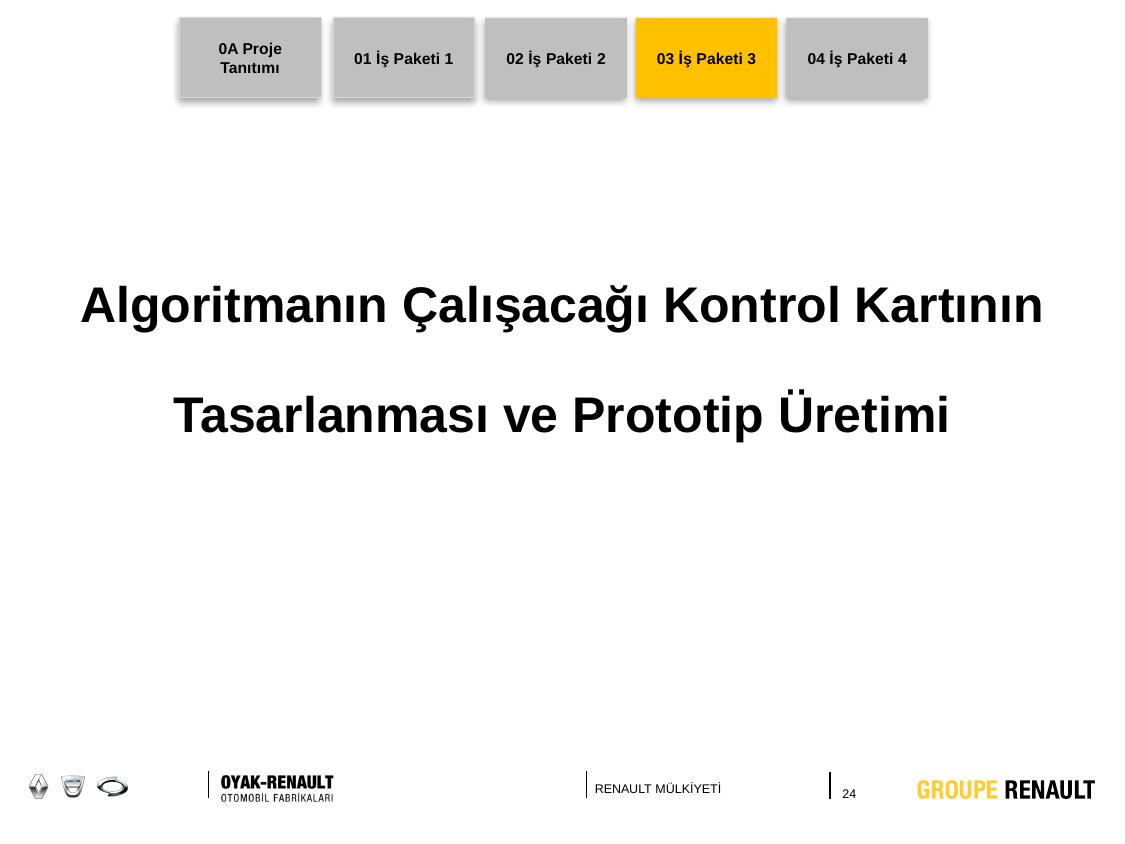

0A Proje Tanıtımı
01 İş Paketi 1
02 İş Paketi 2
03 İş Paketi 3
04 İş Paketi 4
Algoritmanın Çalışacağı Kontrol Kartının
Tasarlanması ve Prototip Üretimi